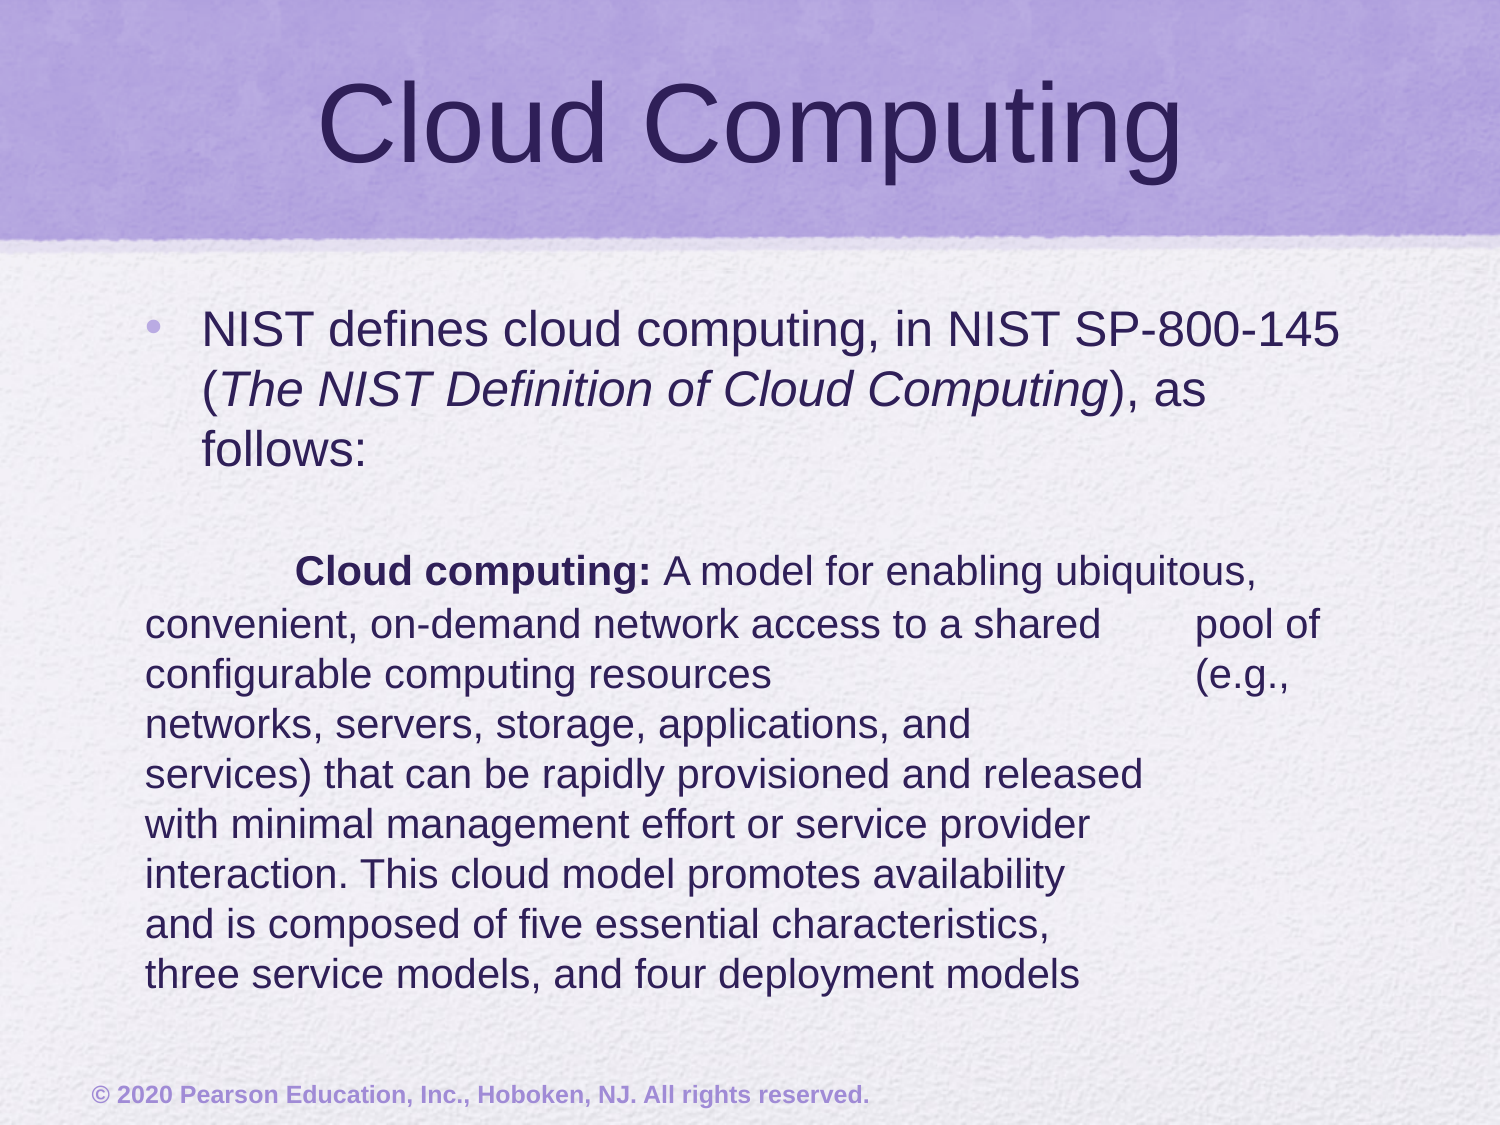

# Cloud Computing
NIST defines cloud computing, in NIST SP-800-145 (The NIST Definition of Cloud Computing), as follows:
	Cloud computing: A model for enabling ubiquitous, 	convenient, on-demand network access to a shared        	pool of configurable computing resources 			(e.g., networks, servers, storage, applications, and 	 	services) that can be rapidly provisioned and released     	with minimal management effort or service provider 	interaction. This cloud model promotes availability             	and is composed of five essential characteristics,             	three service models, and four deployment models

© 2020 Pearson Education, Inc., Hoboken, NJ. All rights reserved.